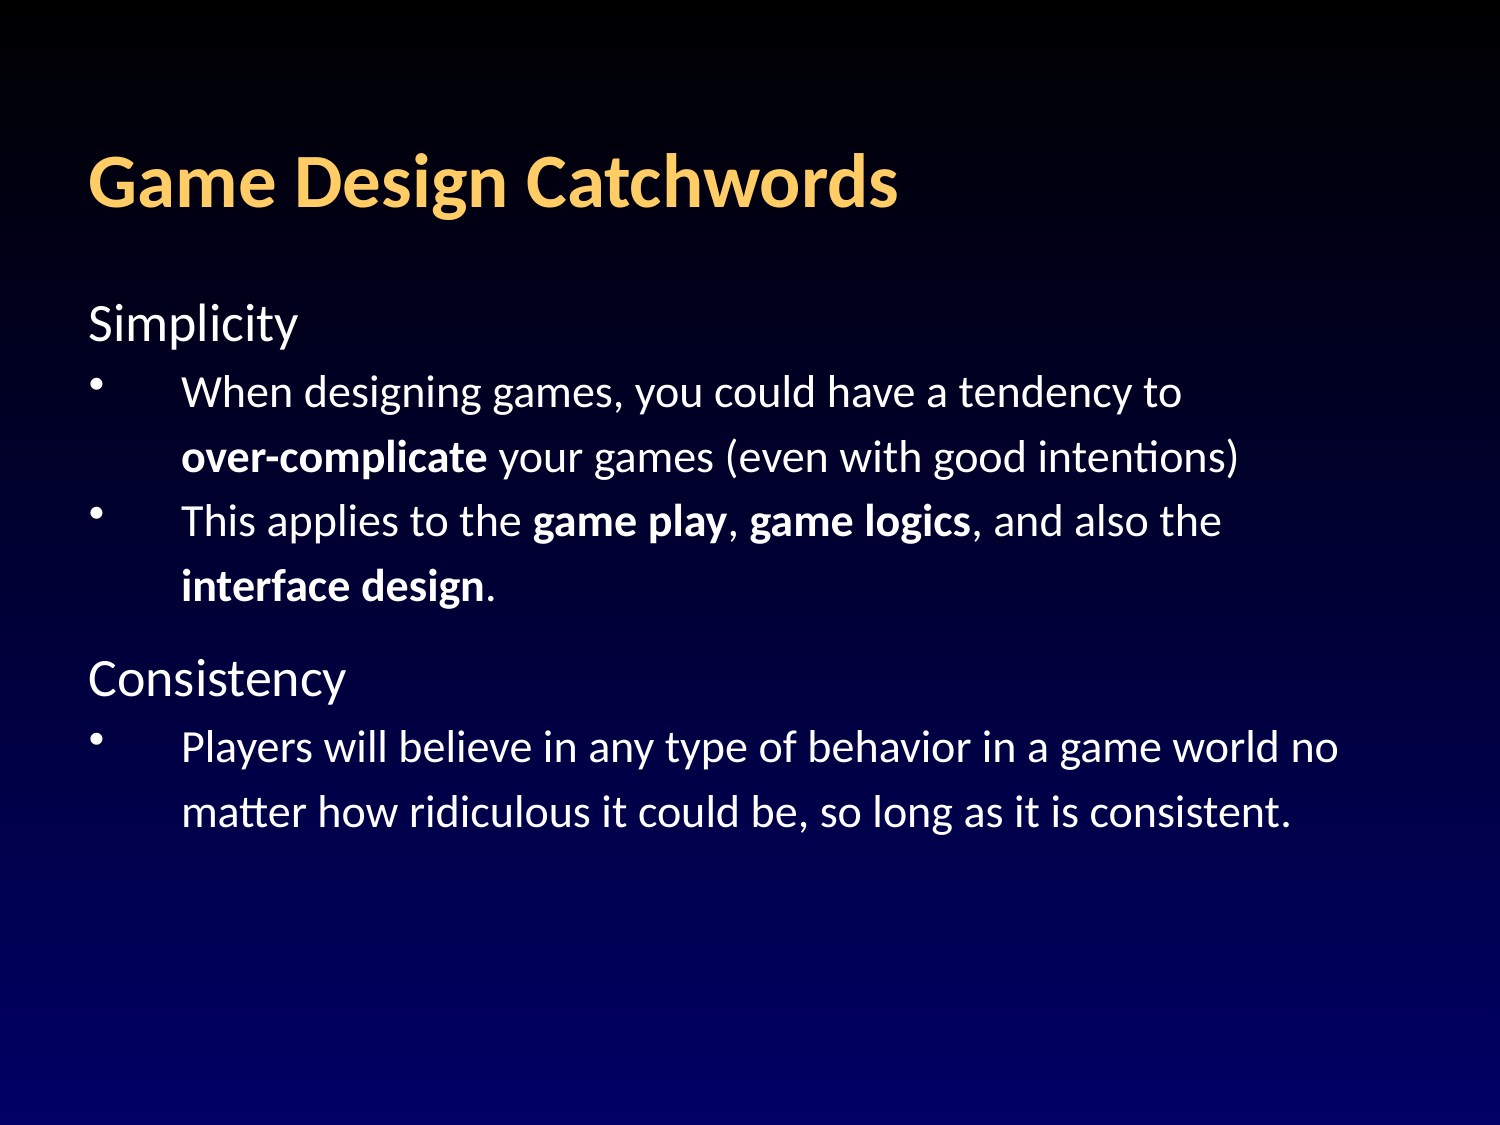

# Game Design Catchwords
Simplicity
When designing games, you could have a tendency to
	over-complicate your games (even with good intentions)
This applies to the game play, game logics, and also the
	interface design.

Consistency
Players will believe in any type of behavior in a game world no
	matter how ridiculous it could be, so long as it is consistent.